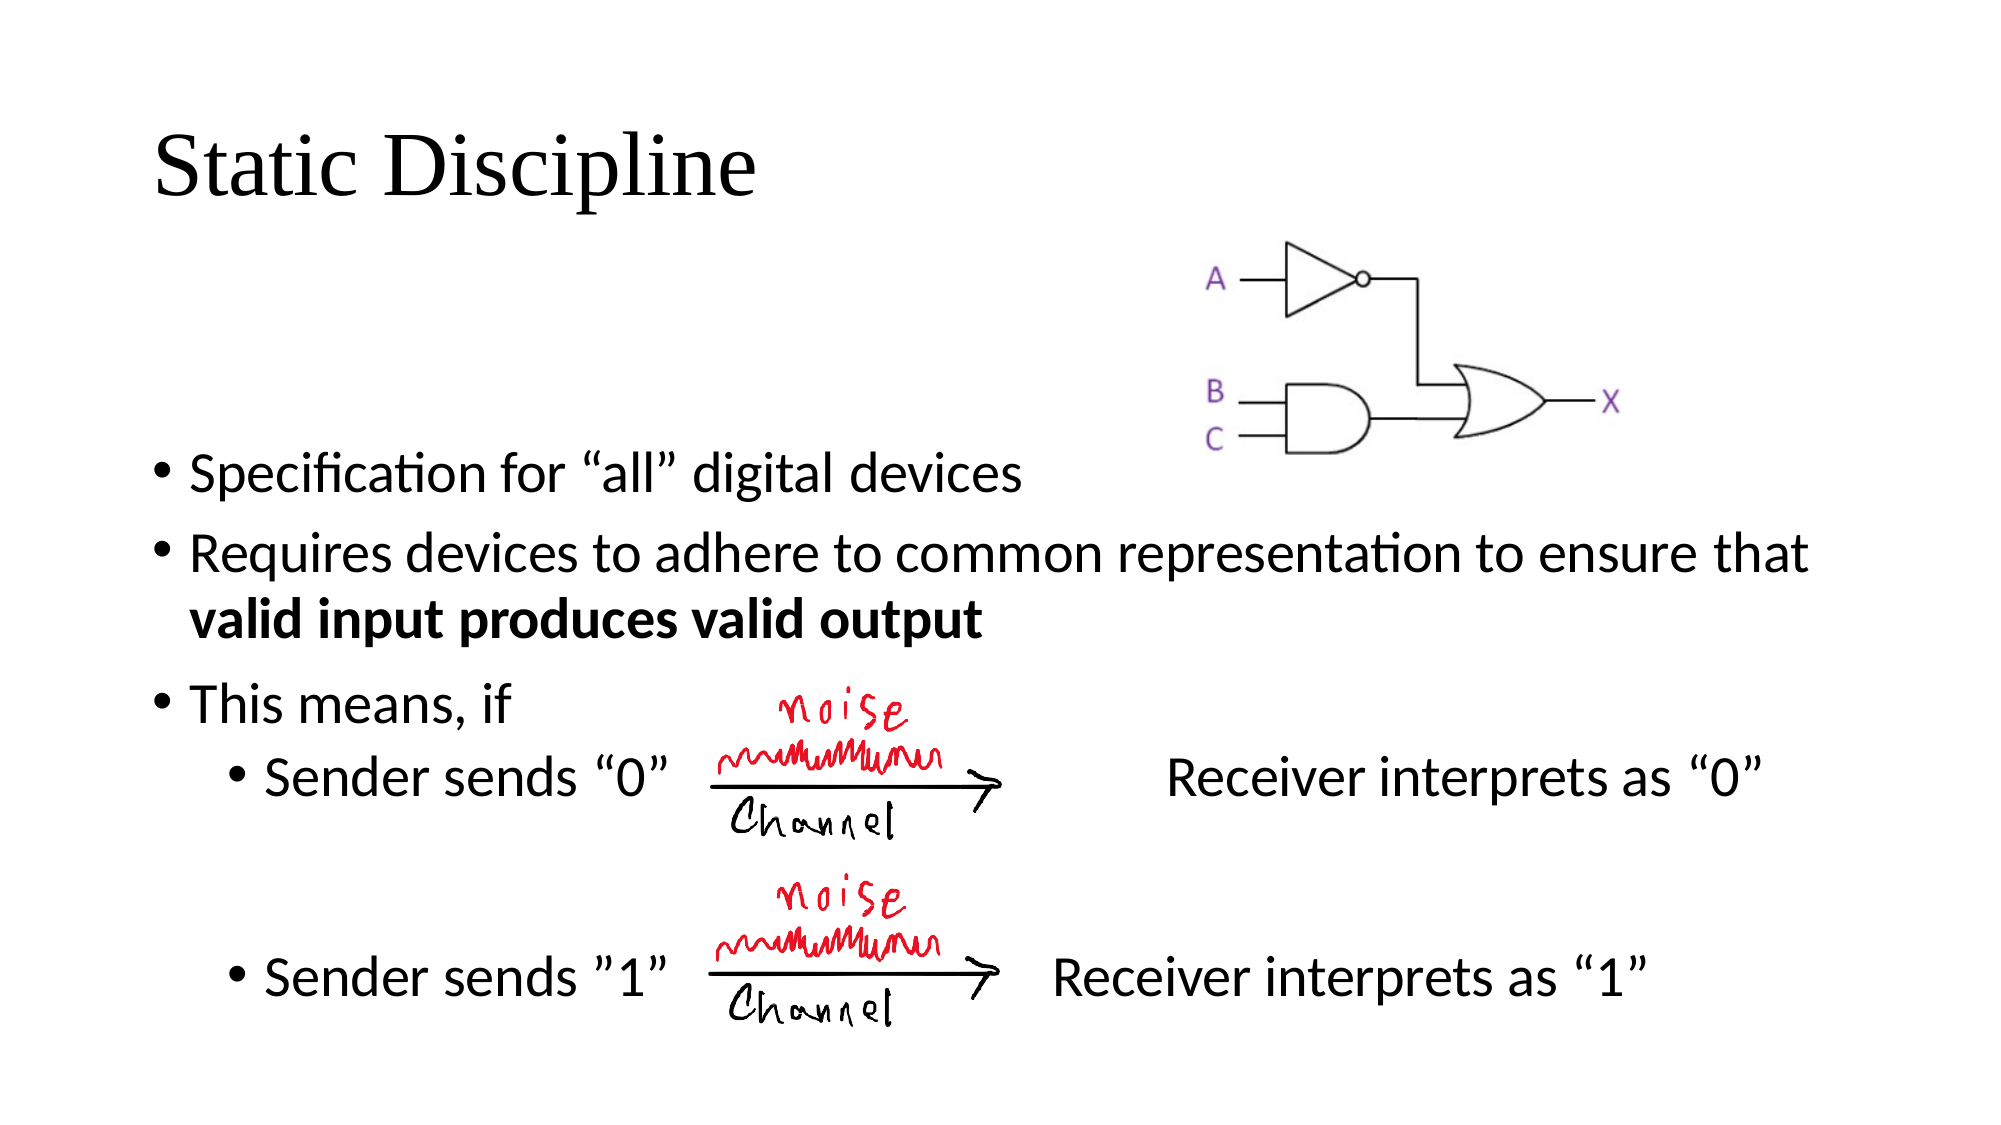

# Static Discipline

Specification for “all” digital devices
Requires devices to adhere to common representation to ensure that
valid input produces valid output
This means, if
Sender sends “0”	Receiver interprets as “0”

Sender sends ”1”
Receiver interprets as “1”